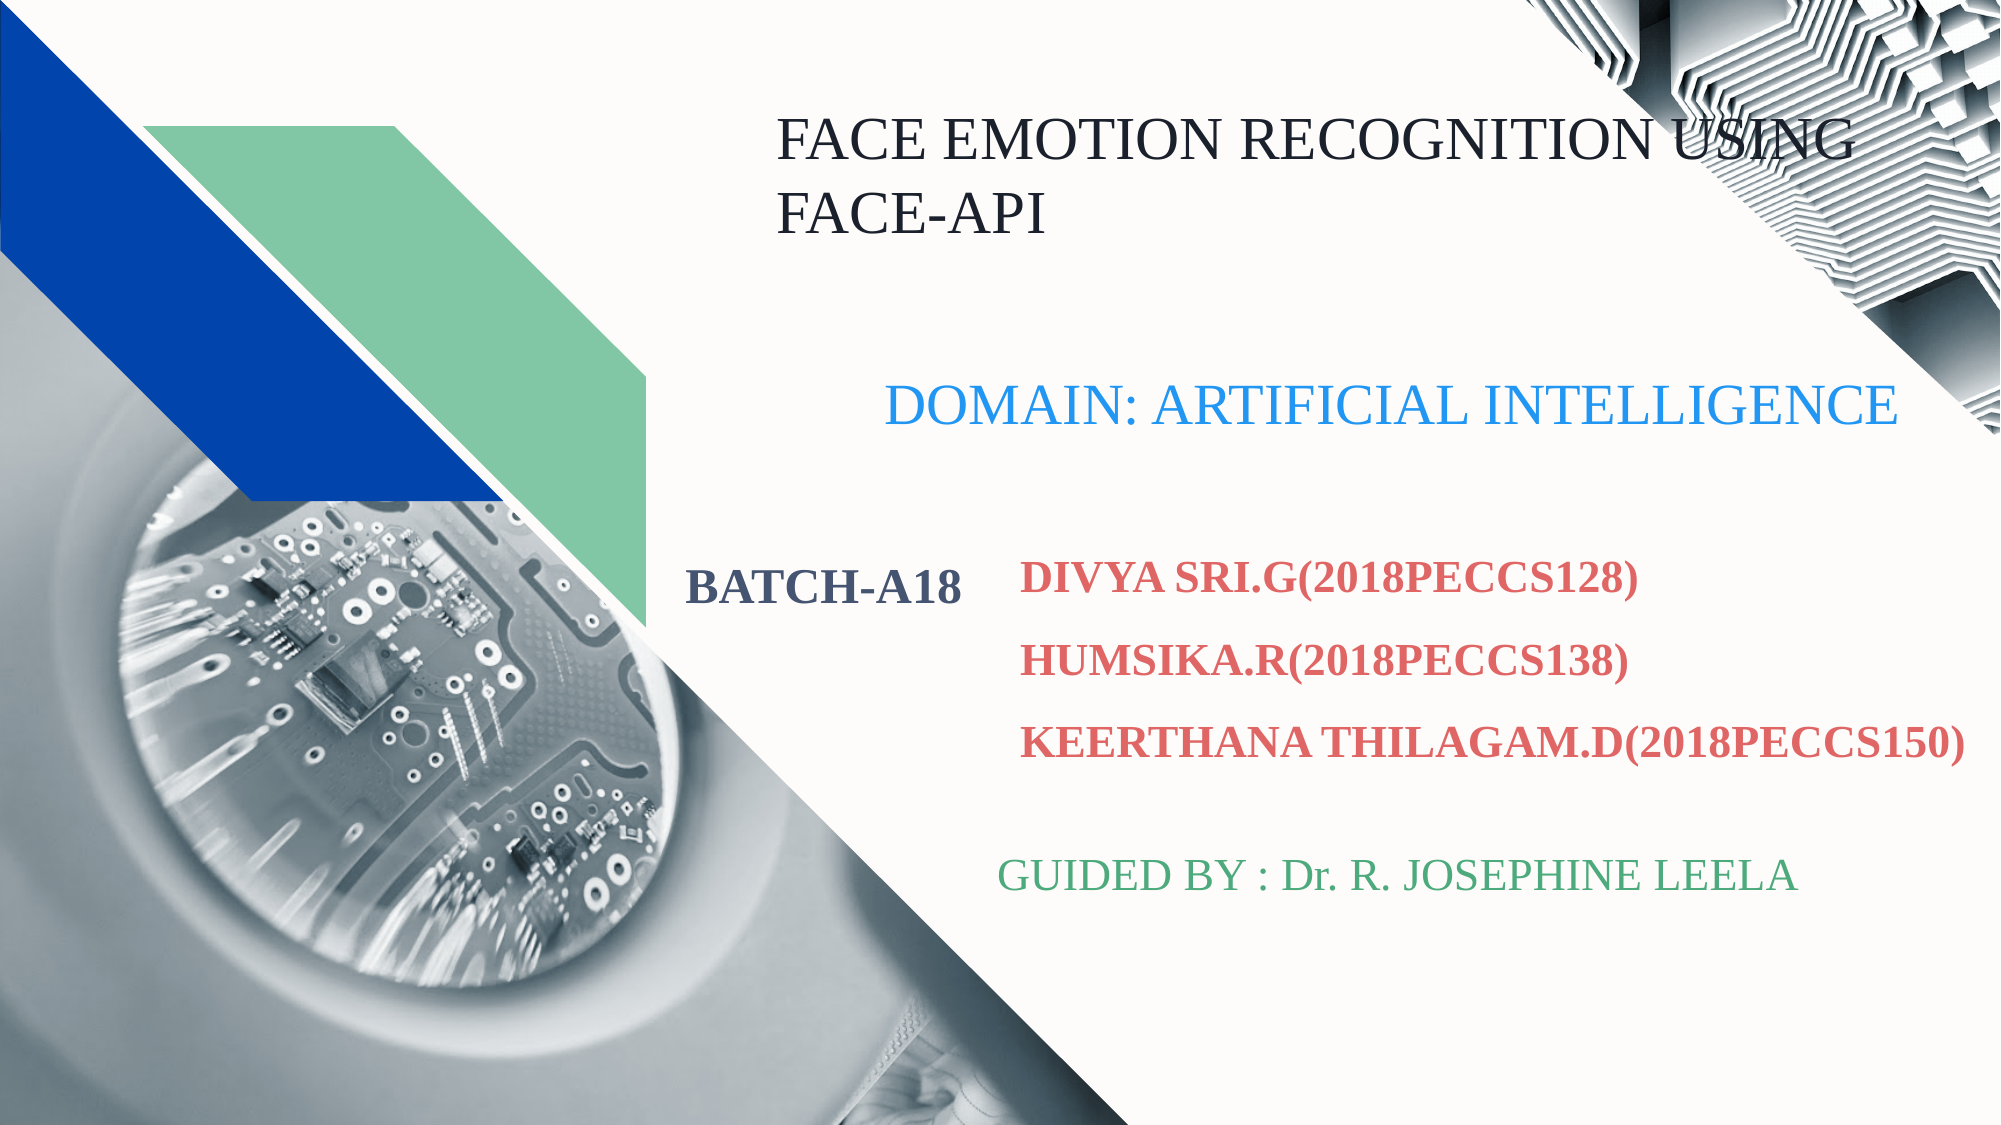

# FACE EMOTION RECOGNITION USING FACE-API
DOMAIN: ARTIFICIAL INTELLIGENCE
DIVYA SRI.G(2018PECCS128)
HUMSIKA.R(2018PECCS138)
KEERTHANA THILAGAM.D(2018PECCS150)

BATCH-A18

GUIDED BY : Dr. R. JOSEPHINE LEELA